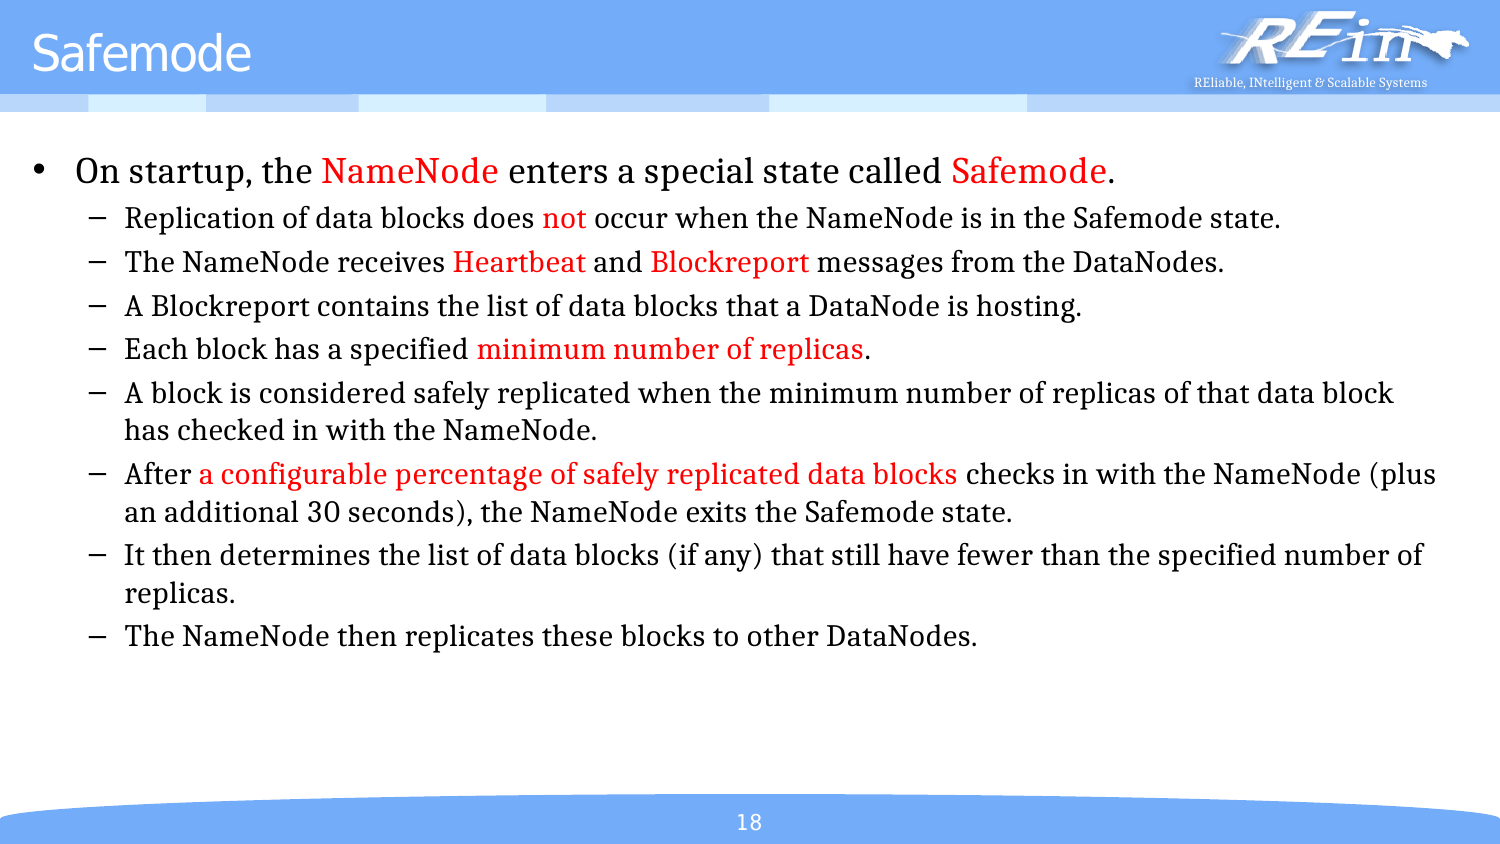

# Safemode
On startup, the NameNode enters a special state called Safemode.
Replication of data blocks does not occur when the NameNode is in the Safemode state.
The NameNode receives Heartbeat and Blockreport messages from the DataNodes.
A Blockreport contains the list of data blocks that a DataNode is hosting.
Each block has a specified minimum number of replicas.
A block is considered safely replicated when the minimum number of replicas of that data block has checked in with the NameNode.
After a configurable percentage of safely replicated data blocks checks in with the NameNode (plus an additional 30 seconds), the NameNode exits the Safemode state.
It then determines the list of data blocks (if any) that still have fewer than the specified number of replicas.
The NameNode then replicates these blocks to other DataNodes.
18